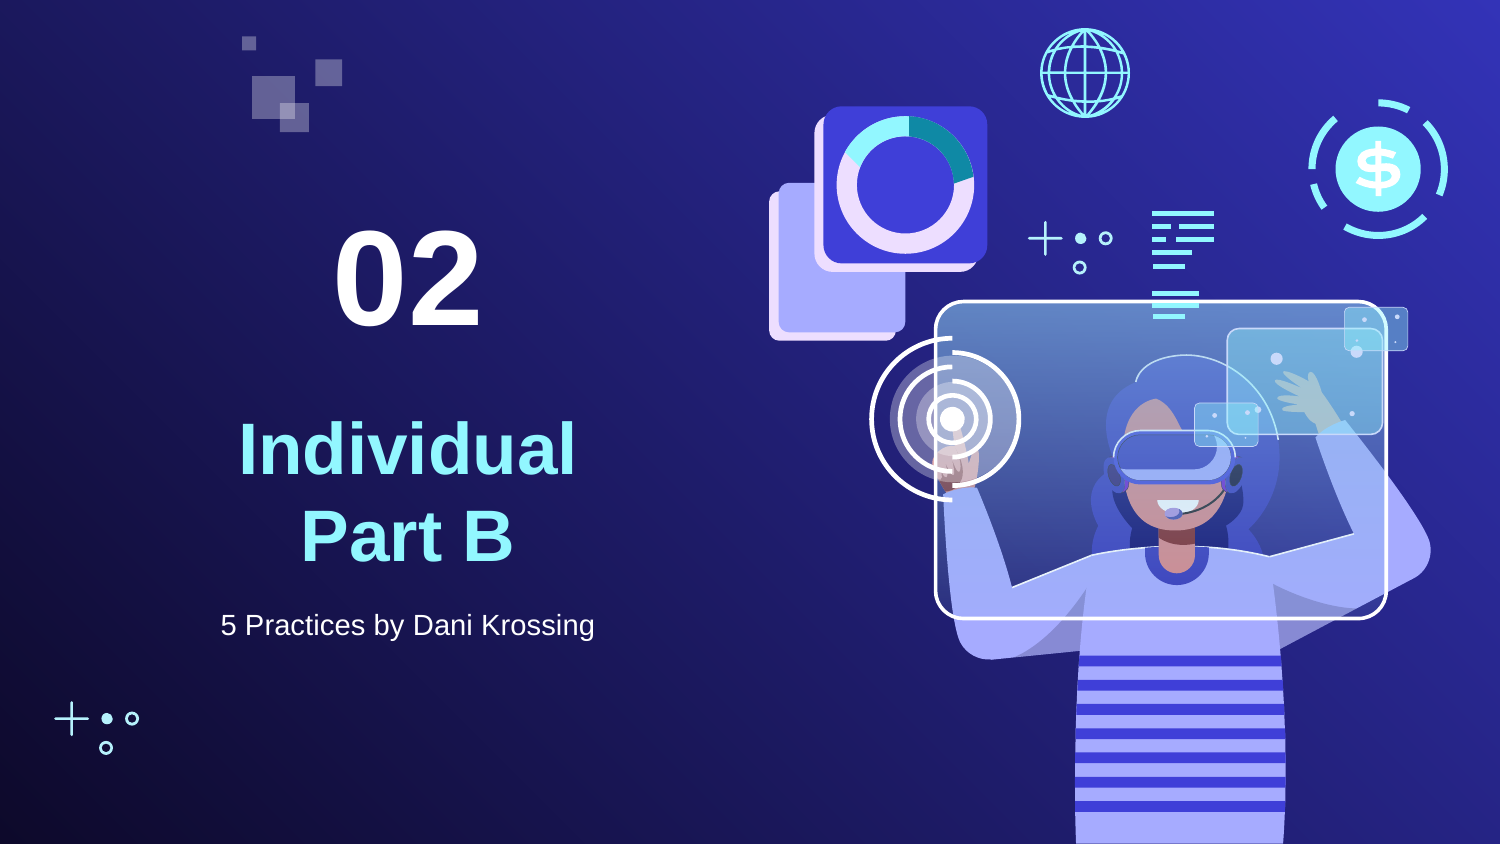

02
# Individual Part B
5 Practices by Dani Krossing